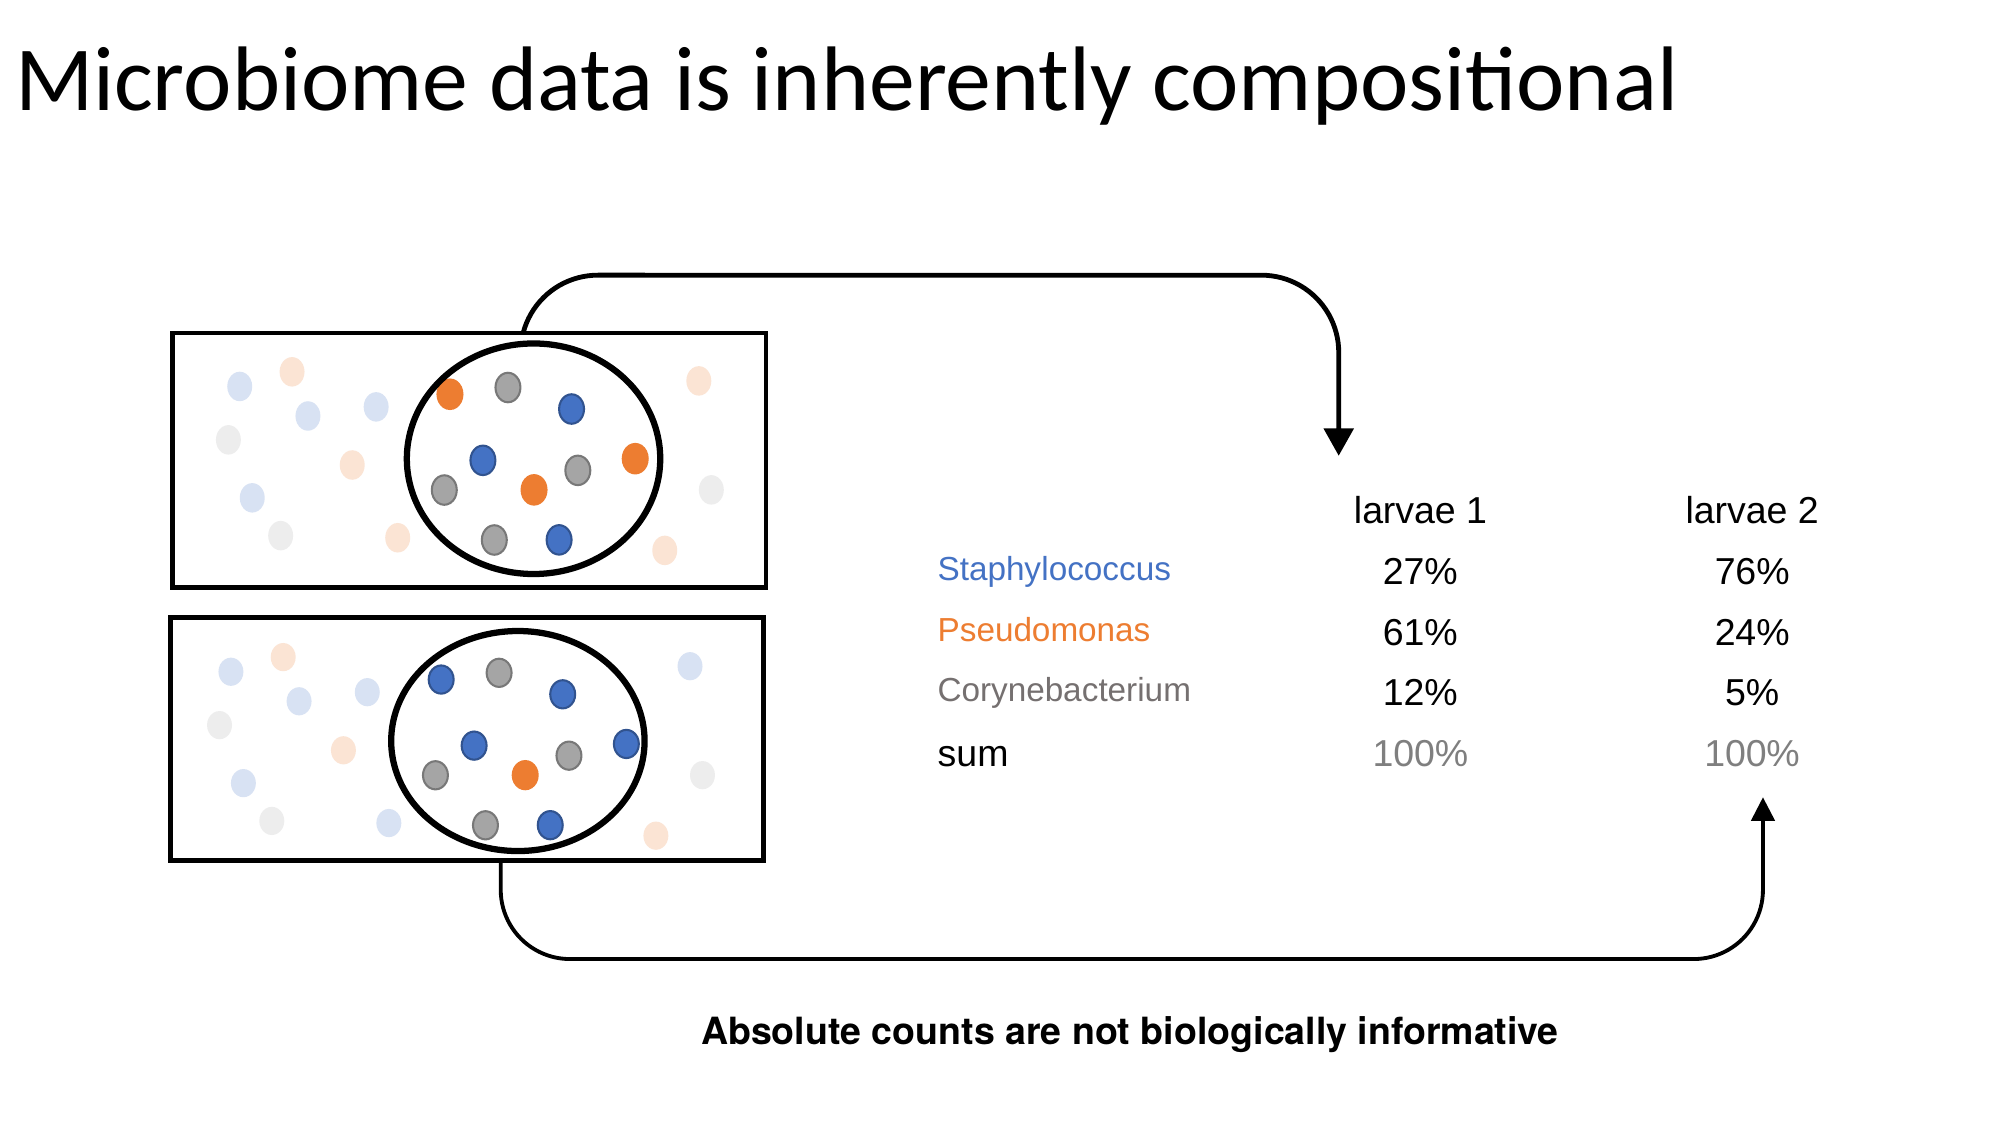

# Microbiome data is inherently compositional

|  | larvae 1 | larvae 2 |
| --- | --- | --- |
| Staphylococcus | 27% | 76% |
| Pseudomonas | 61% | 24% |
| Corynebacterium | 12% | 5% |
| sum | 100% | 100% |

Absolute counts are not biologically informative